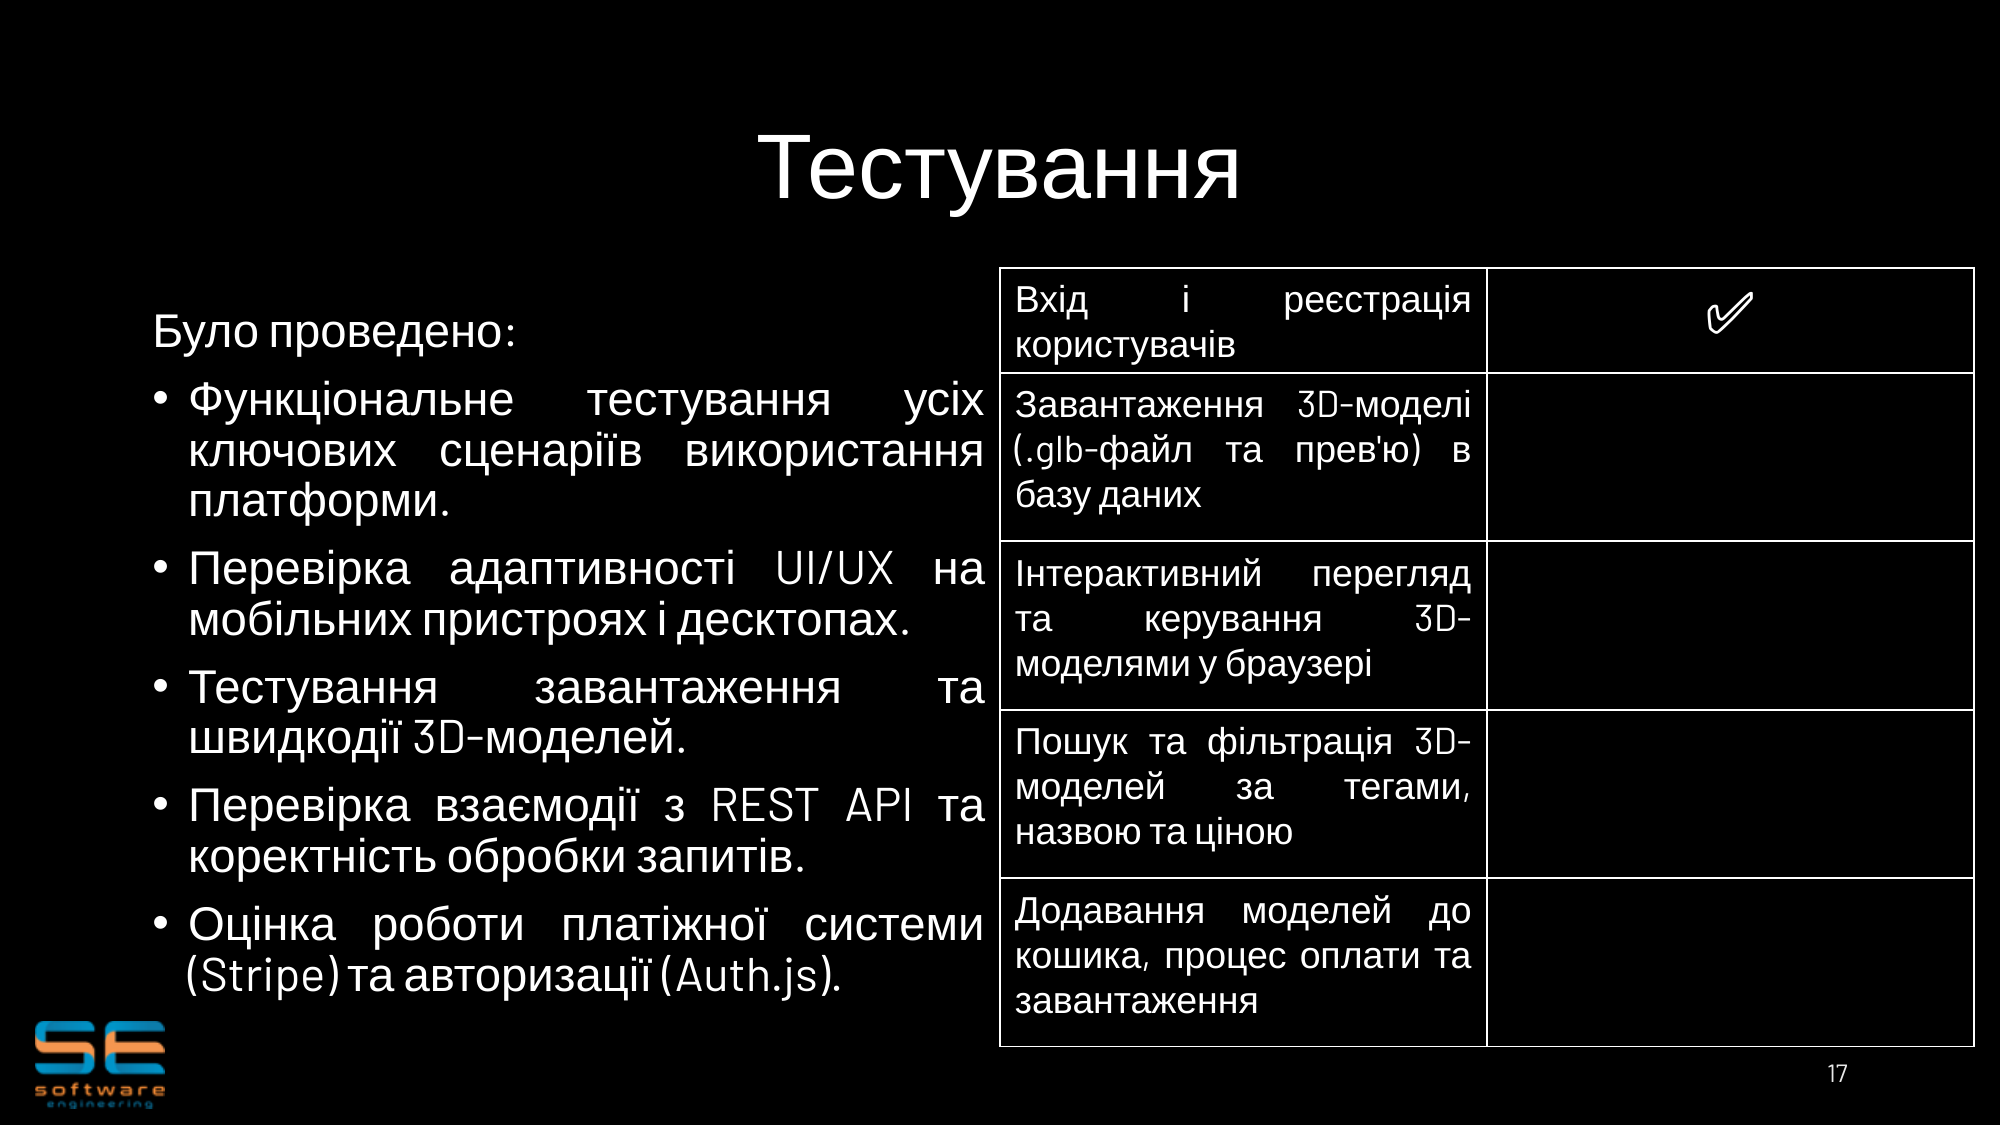

# Тестування
| Вхід і реєстрація користувачів | ✅ |
| --- | --- |
| Завантаження 3D-моделі (.glb-файл та прев'ю) в базу даних | ✅ |
| Інтерактивний перегляд та керування 3D-моделями у браузері | ✅ |
| Пошук та фільтрація 3D-моделей за тегами, назвою та ціною | ✅ |
| Додавання моделей до кошика, процес оплати та завантаження | ✅ |
Було проведено:
Функціональне тестування усіх ключових сценаріїв використання платформи.
Перевірка адаптивності UI/UX на мобільних пристроях і десктопах.
Тестування завантаження та швидкодії 3D-моделей.
Перевірка взаємодії з REST API та коректність обробки запитів.
Оцінка роботи платіжної системи (Stripe) та авторизації (Auth.js).

17